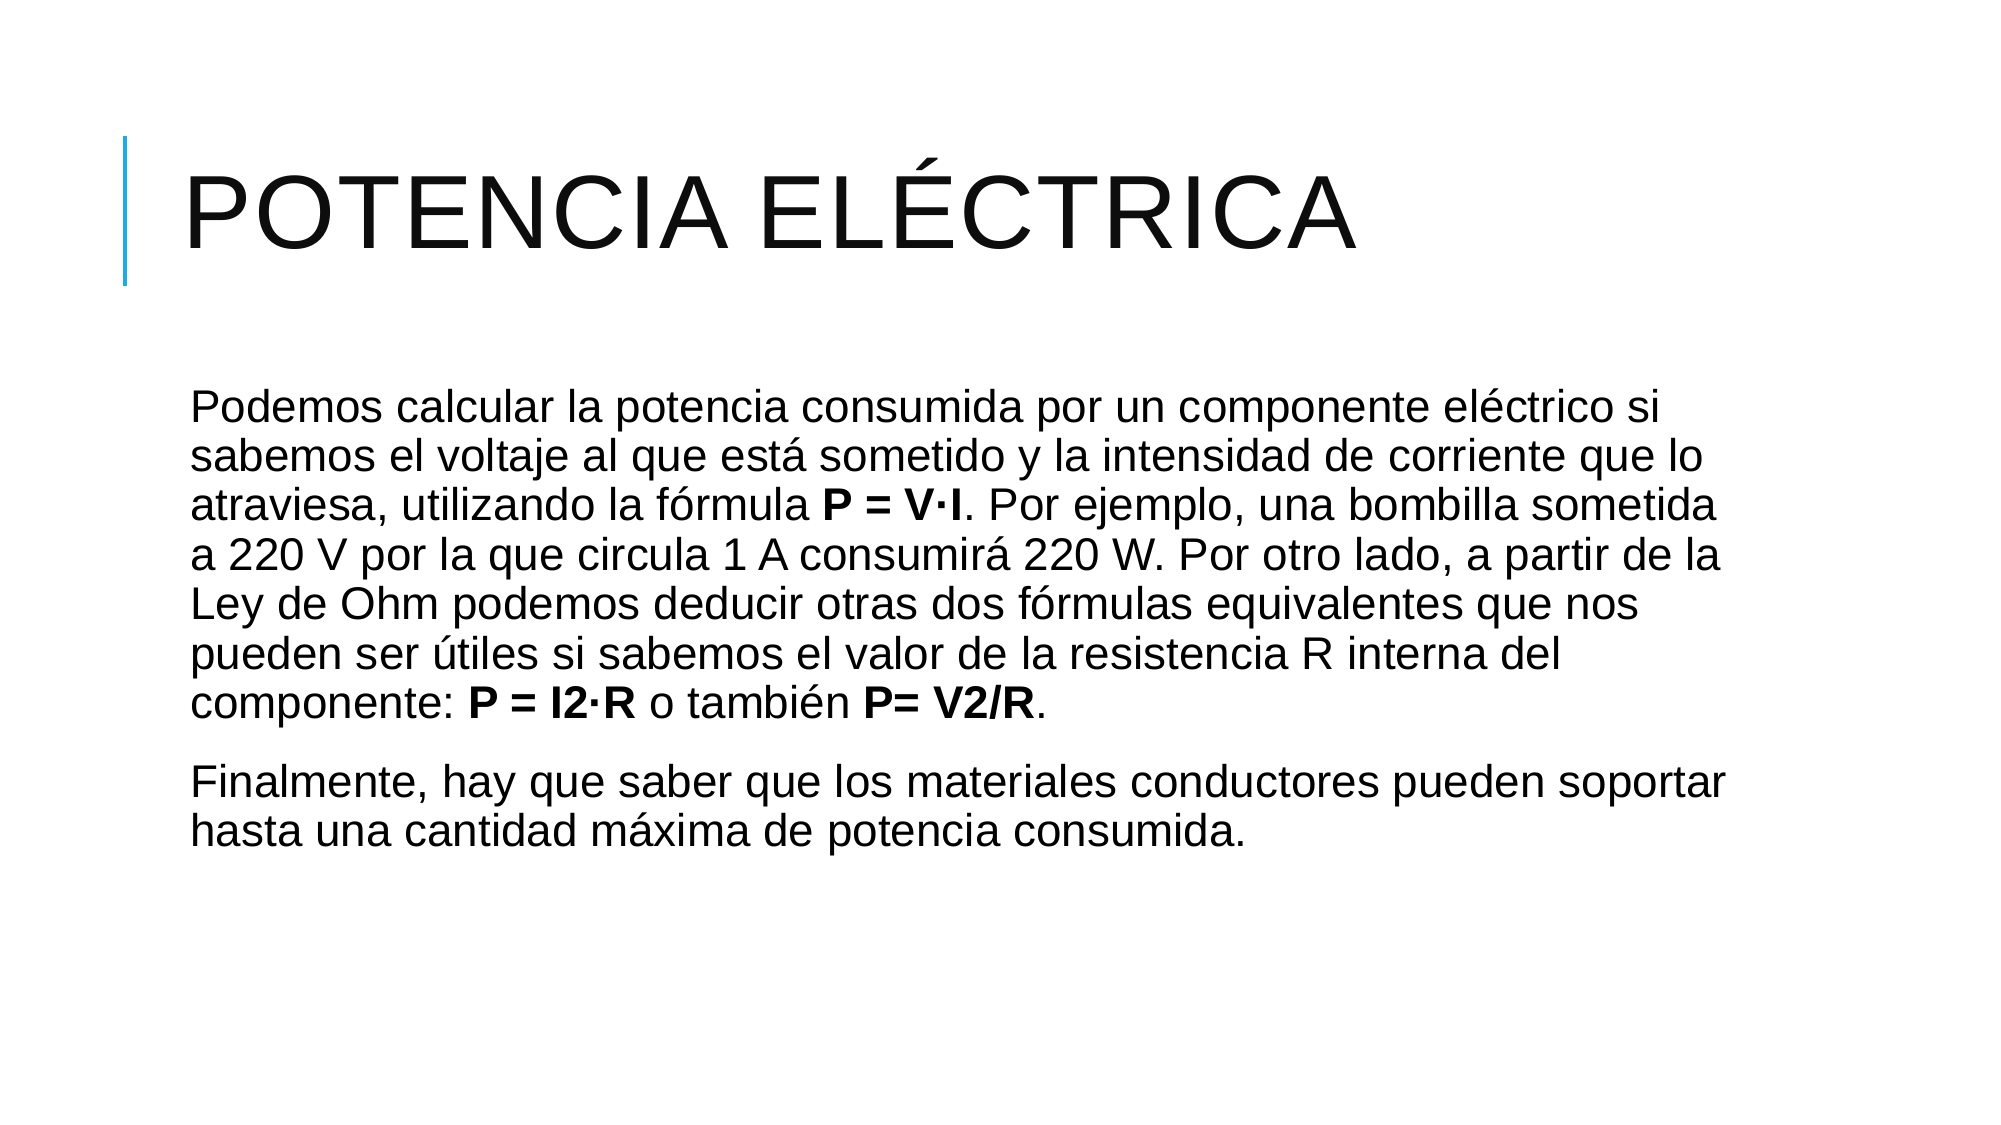

# Potencia Eléctrica
Podemos calcular la potencia consumida por un componente eléctrico si sabemos el voltaje al que está sometido y la intensidad de corriente que lo atraviesa, utilizando la fórmula P = V·I. Por ejemplo, una bombilla sometida a 220 V por la que circula 1 A consumirá 220 W. Por otro lado, a partir de la Ley de Ohm podemos deducir otras dos fórmulas equivalentes que nos pueden ser útiles si sabemos el valor de la resistencia R interna del componente: P = I2·R o también P= V2/R.
Finalmente, hay que saber que los materiales conductores pueden soportar hasta una cantidad máxima de potencia consumida.